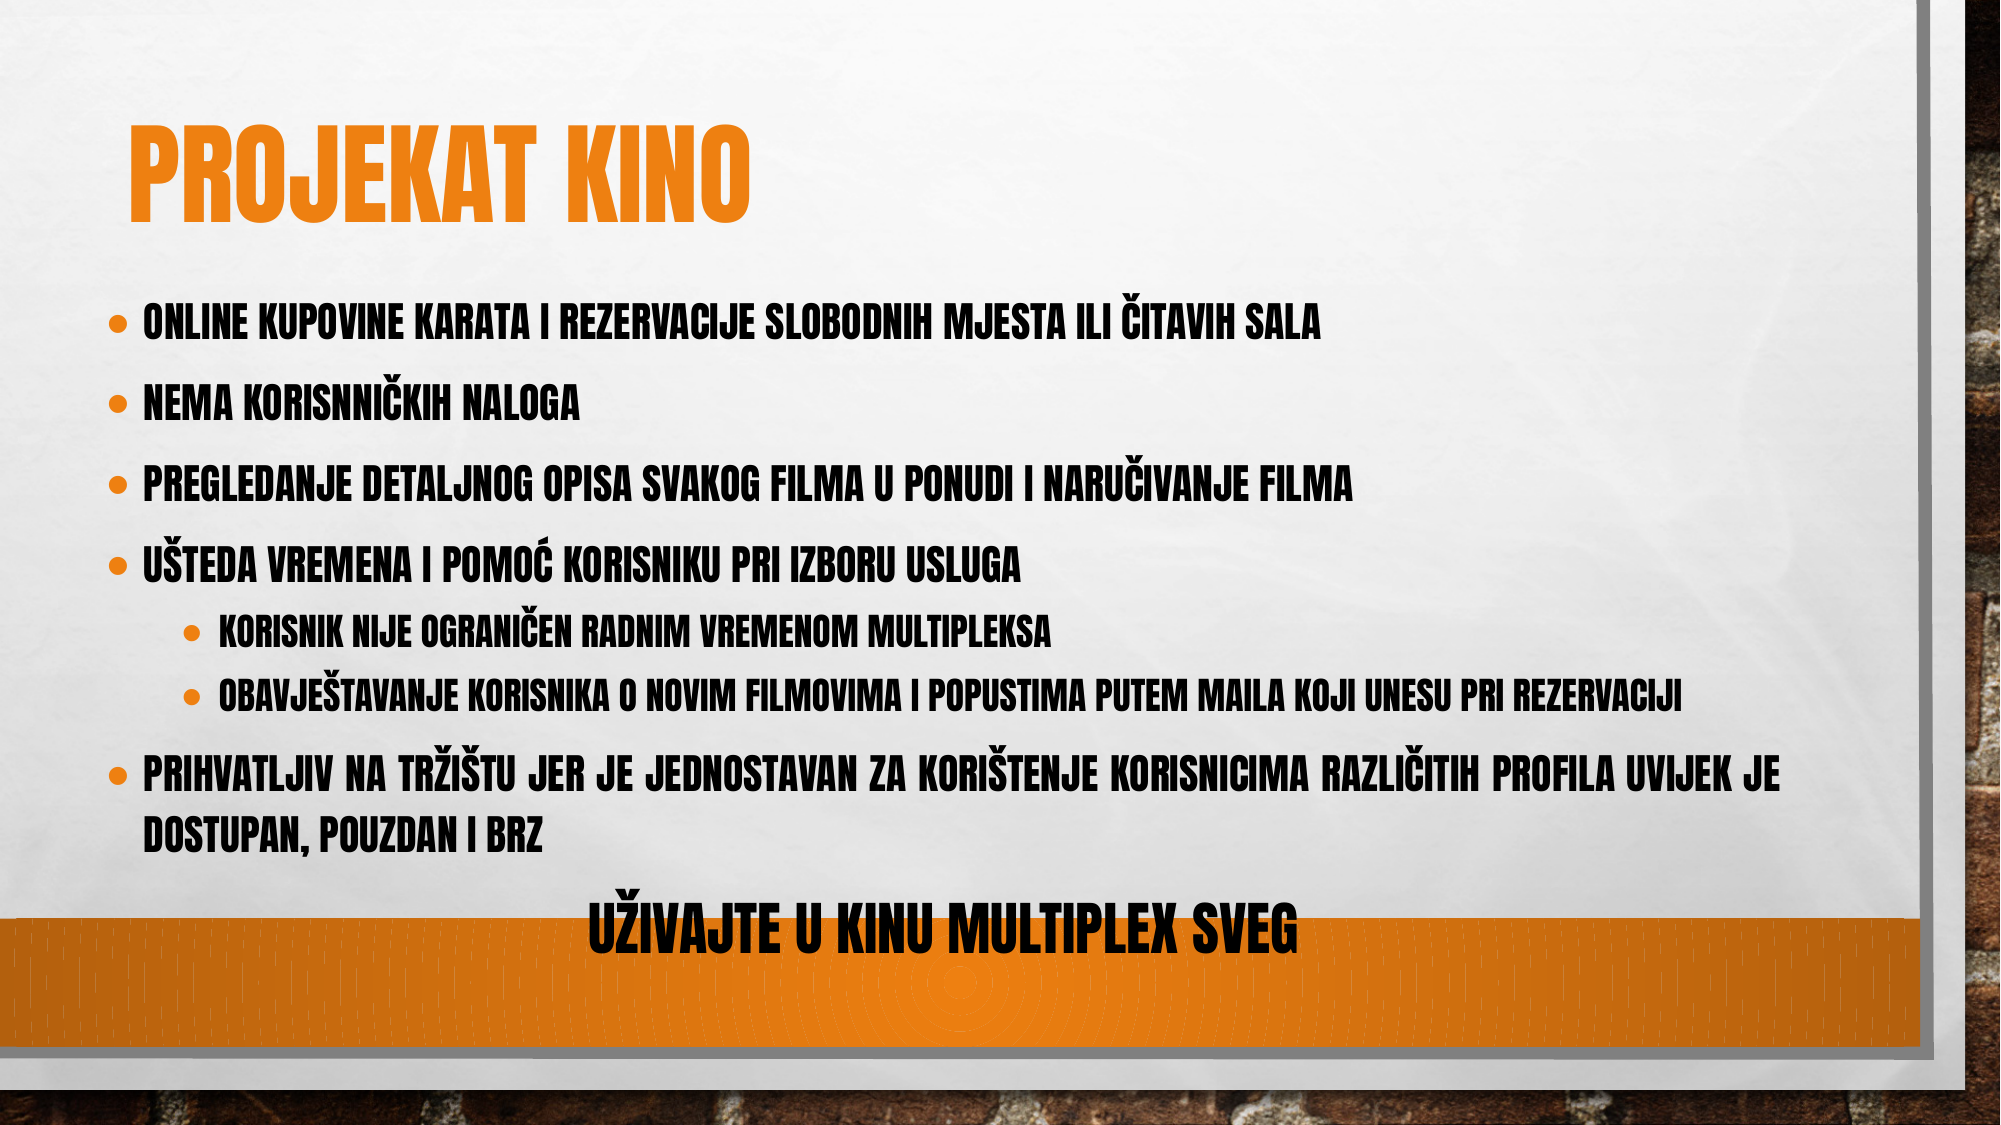

# Projekat kino
online kupovine karata i rezervacije slobodnih mjesta ili čitavih sala
Nema korisnničkih naloga
Pregledanje detaljnog opisa svakog filma u ponudi i naručivanje filma
ušteda vremena i pomoć korisniku pri izboru usluga
Korisnik nije ograničen radnim vremenom multipleksa
obavještavanje korisnika o novim filmovima i popustima putem maila koji unesu pri rezervaciji
prihvatljiv na tržištu jer je jednostavan za korištenje korisnicima različitih profila uvijek je dostupan, pouzdan i brz
Uživajte u kinu Multiplex sveg